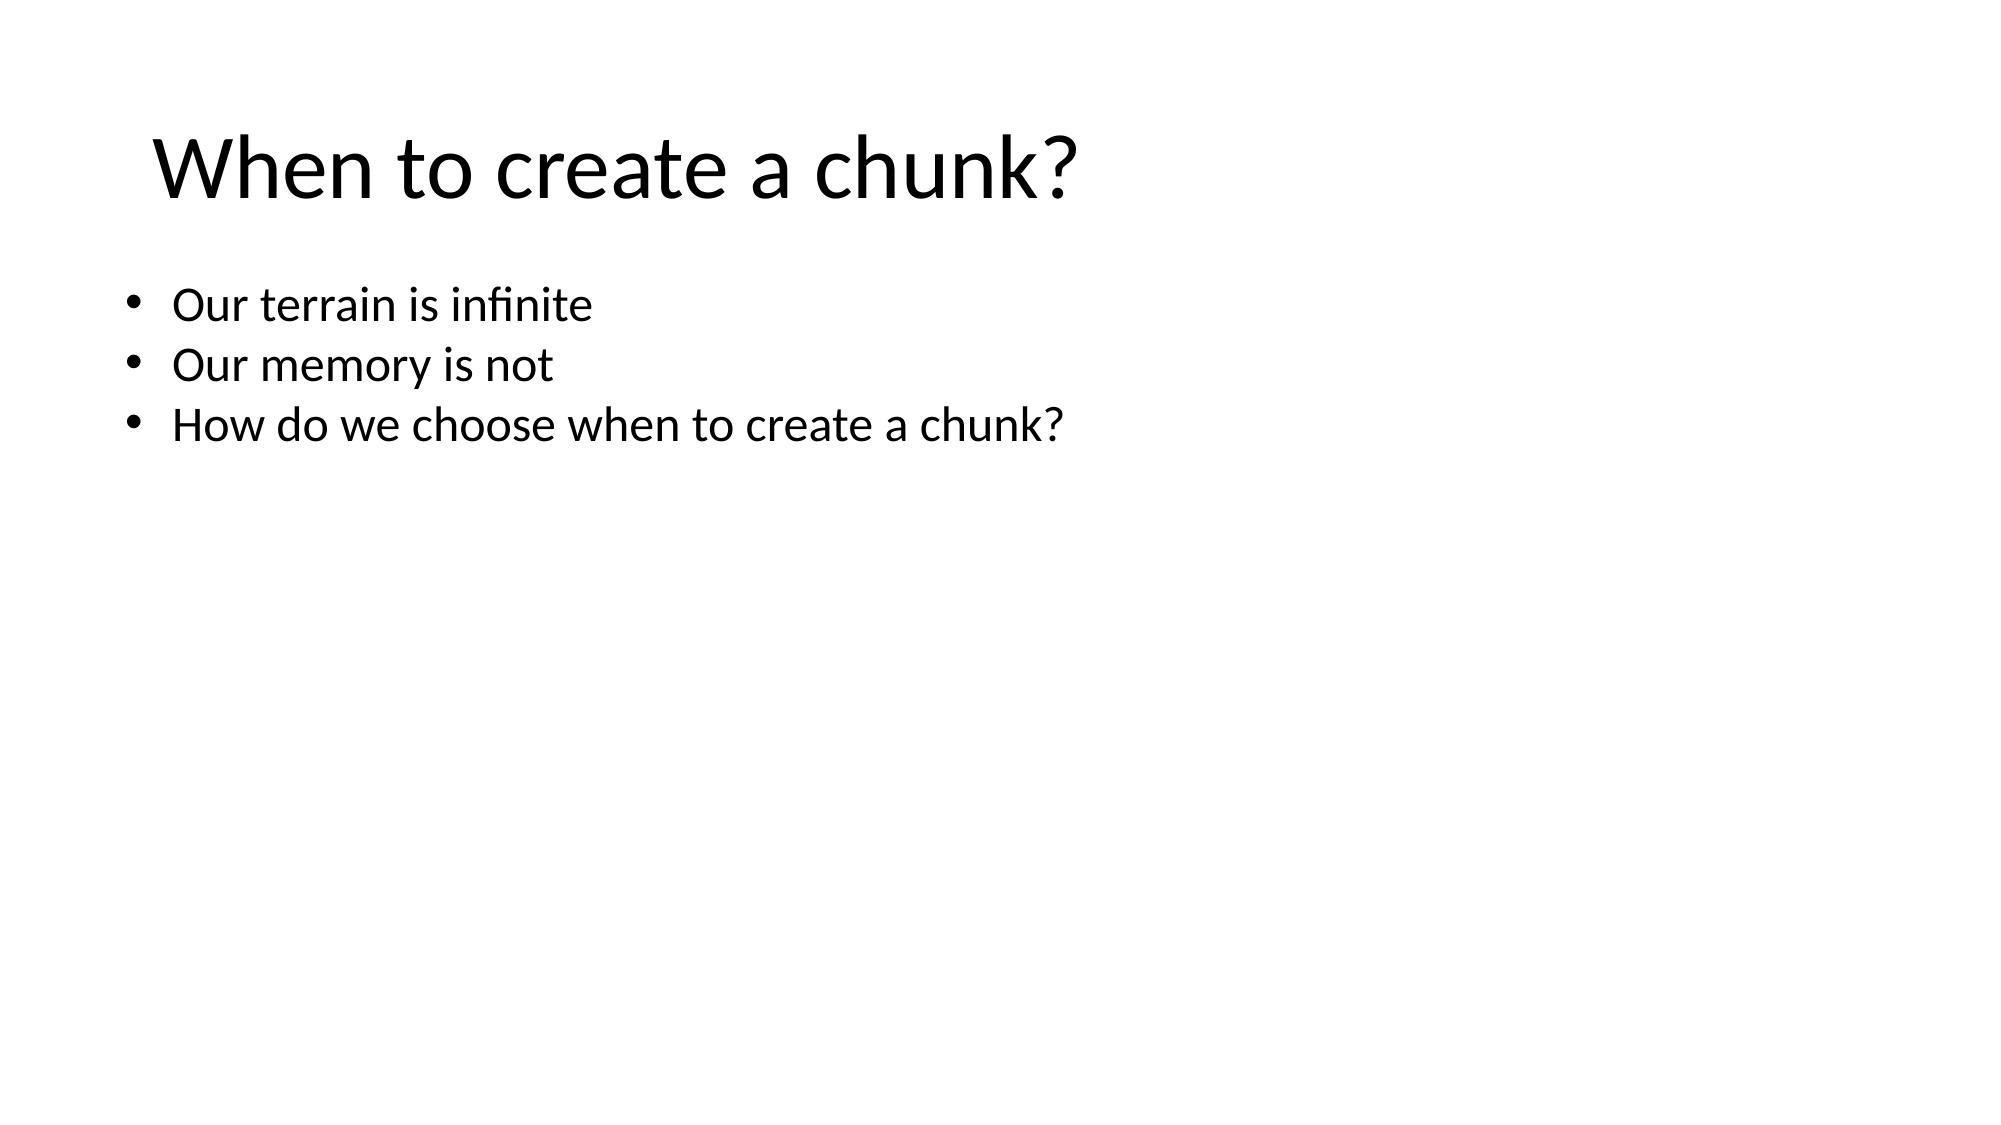

# When to create a chunk?
Our terrain is infinite
Our memory is not
How do we choose when to create a chunk?